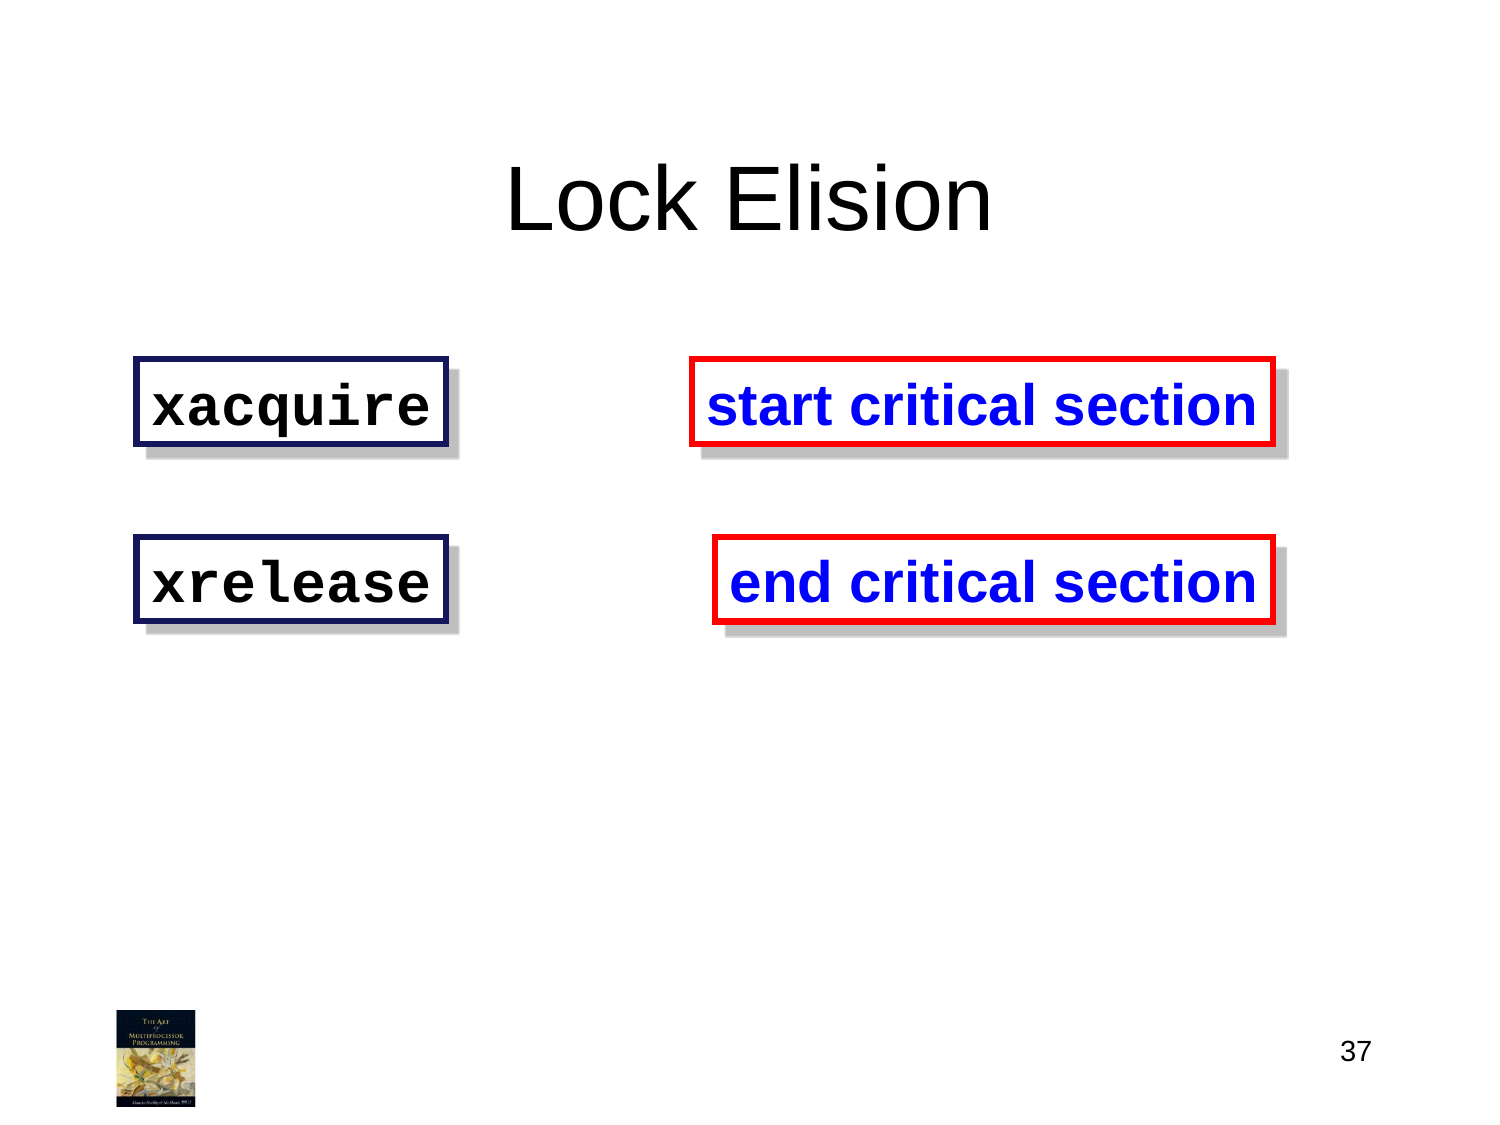

# Lock Elision
xacquire
start critical section
xrelease
end critical section
37